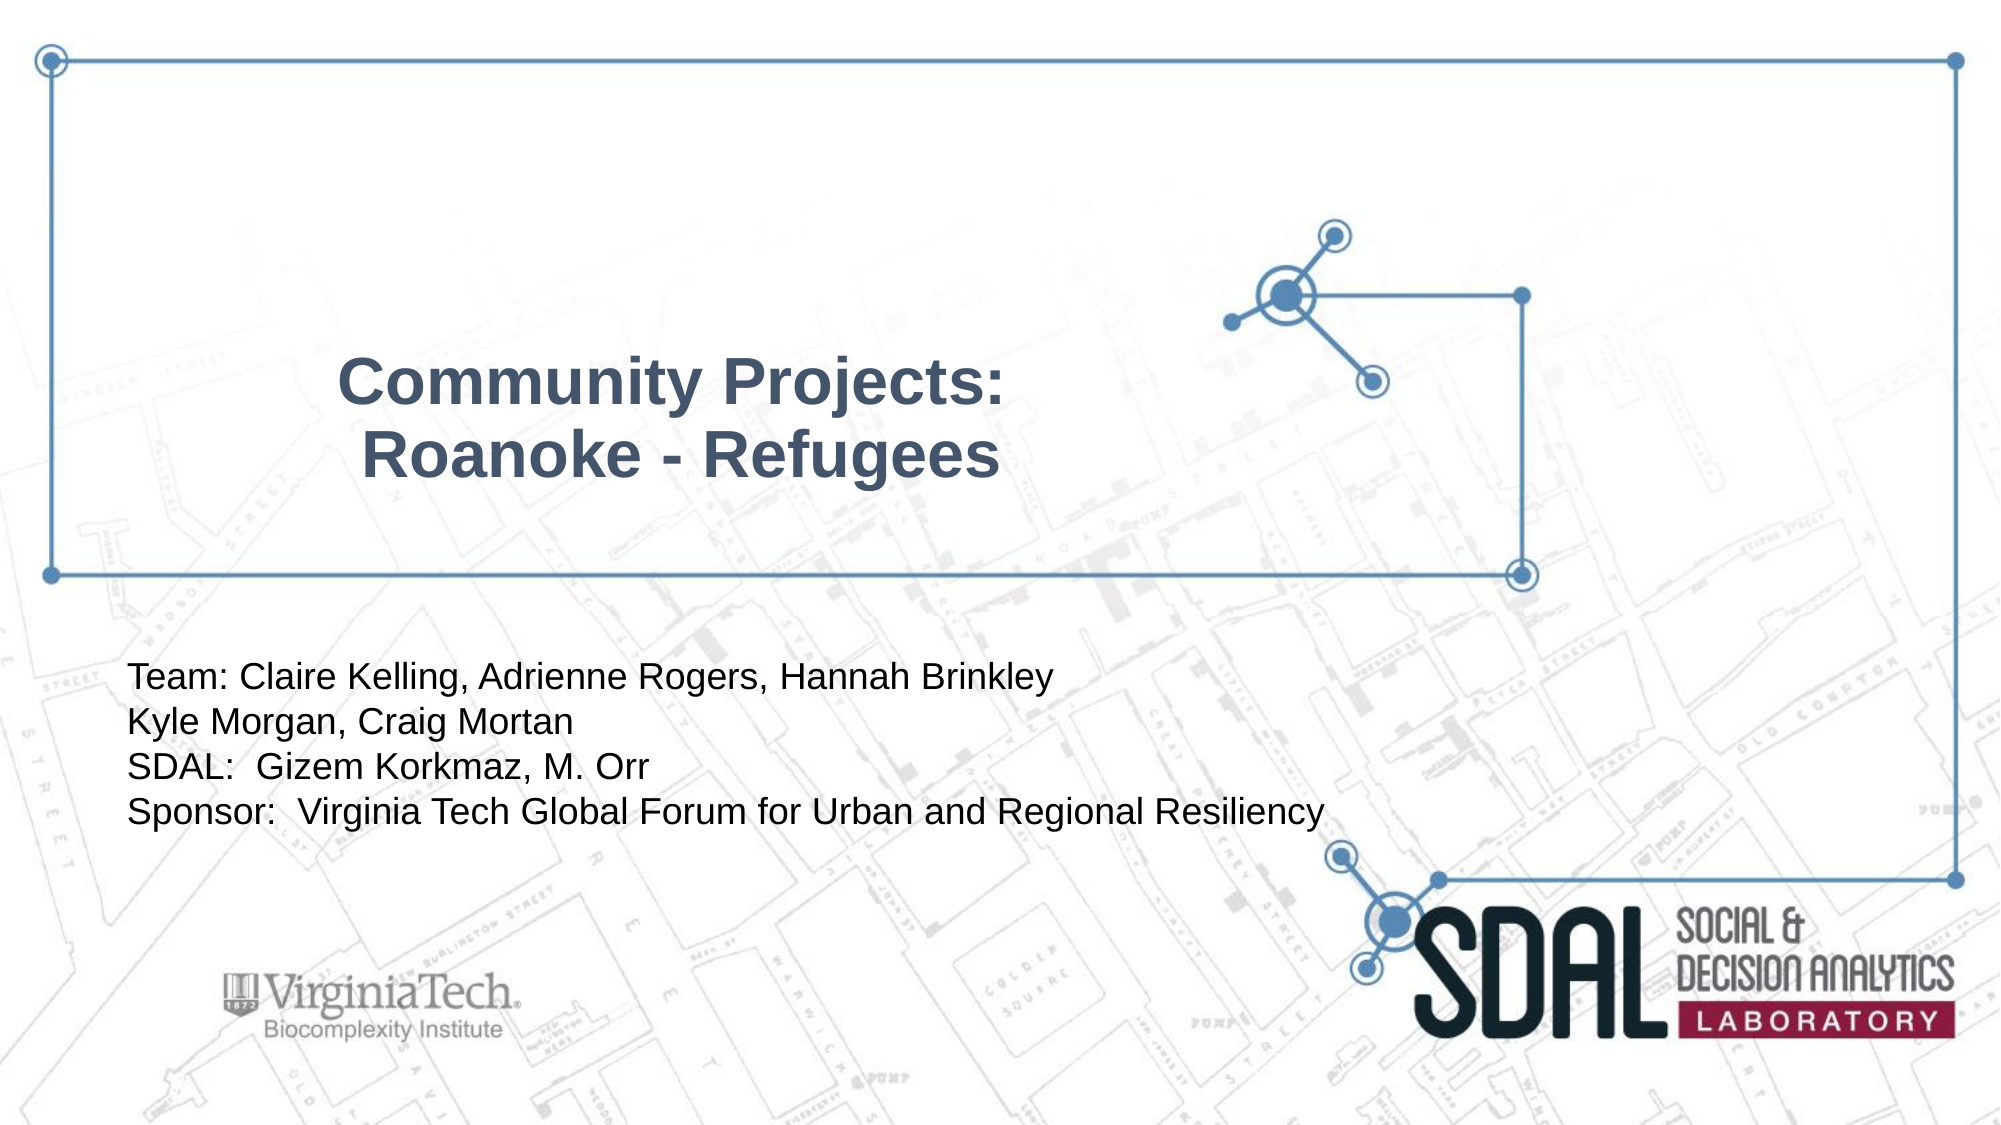

# Community Projects:
Roanoke - Refugees
Team: Claire Kelling, Adrienne Rogers, Hannah Brinkley
Kyle Morgan, Craig Mortan
SDAL:  Gizem Korkmaz, M. Orr
Sponsor:  Virginia Tech Global Forum for Urban and Regional Resiliency